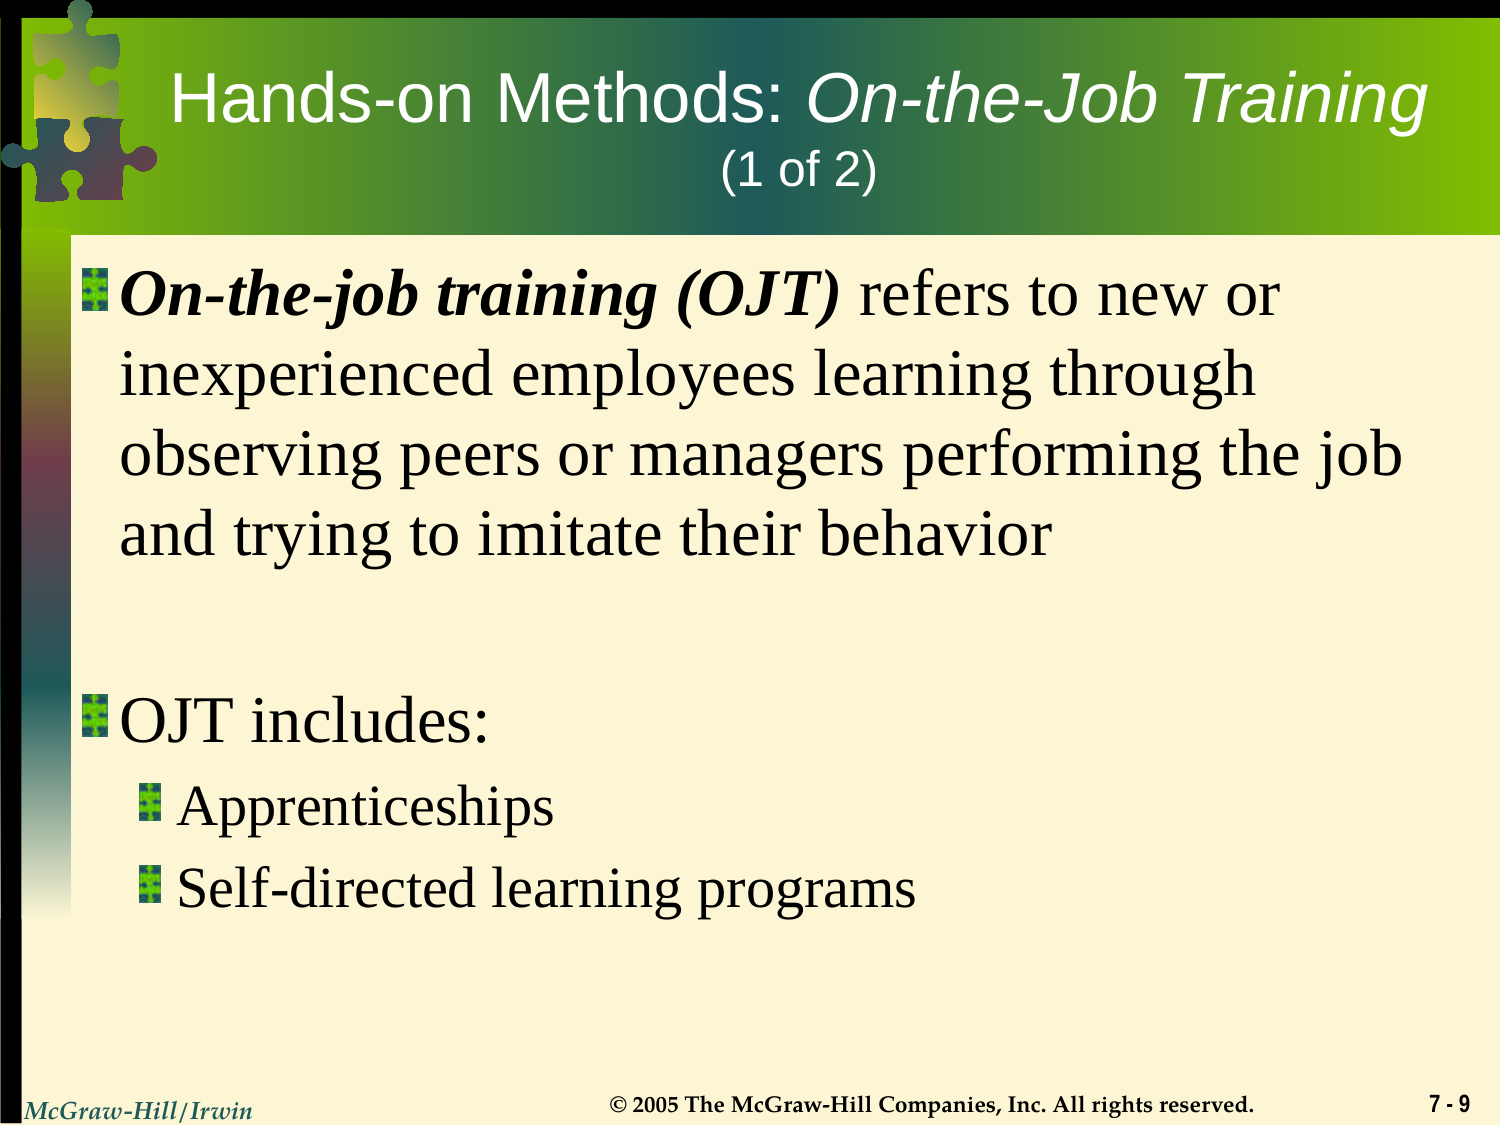

# Hands-on Methods: On-the-Job Training (1 of 2)
On-the-job training (OJT) refers to new or inexperienced employees learning through observing peers or managers performing the job and trying to imitate their behavior

OJT includes:
Apprenticeships
Self-directed learning programs